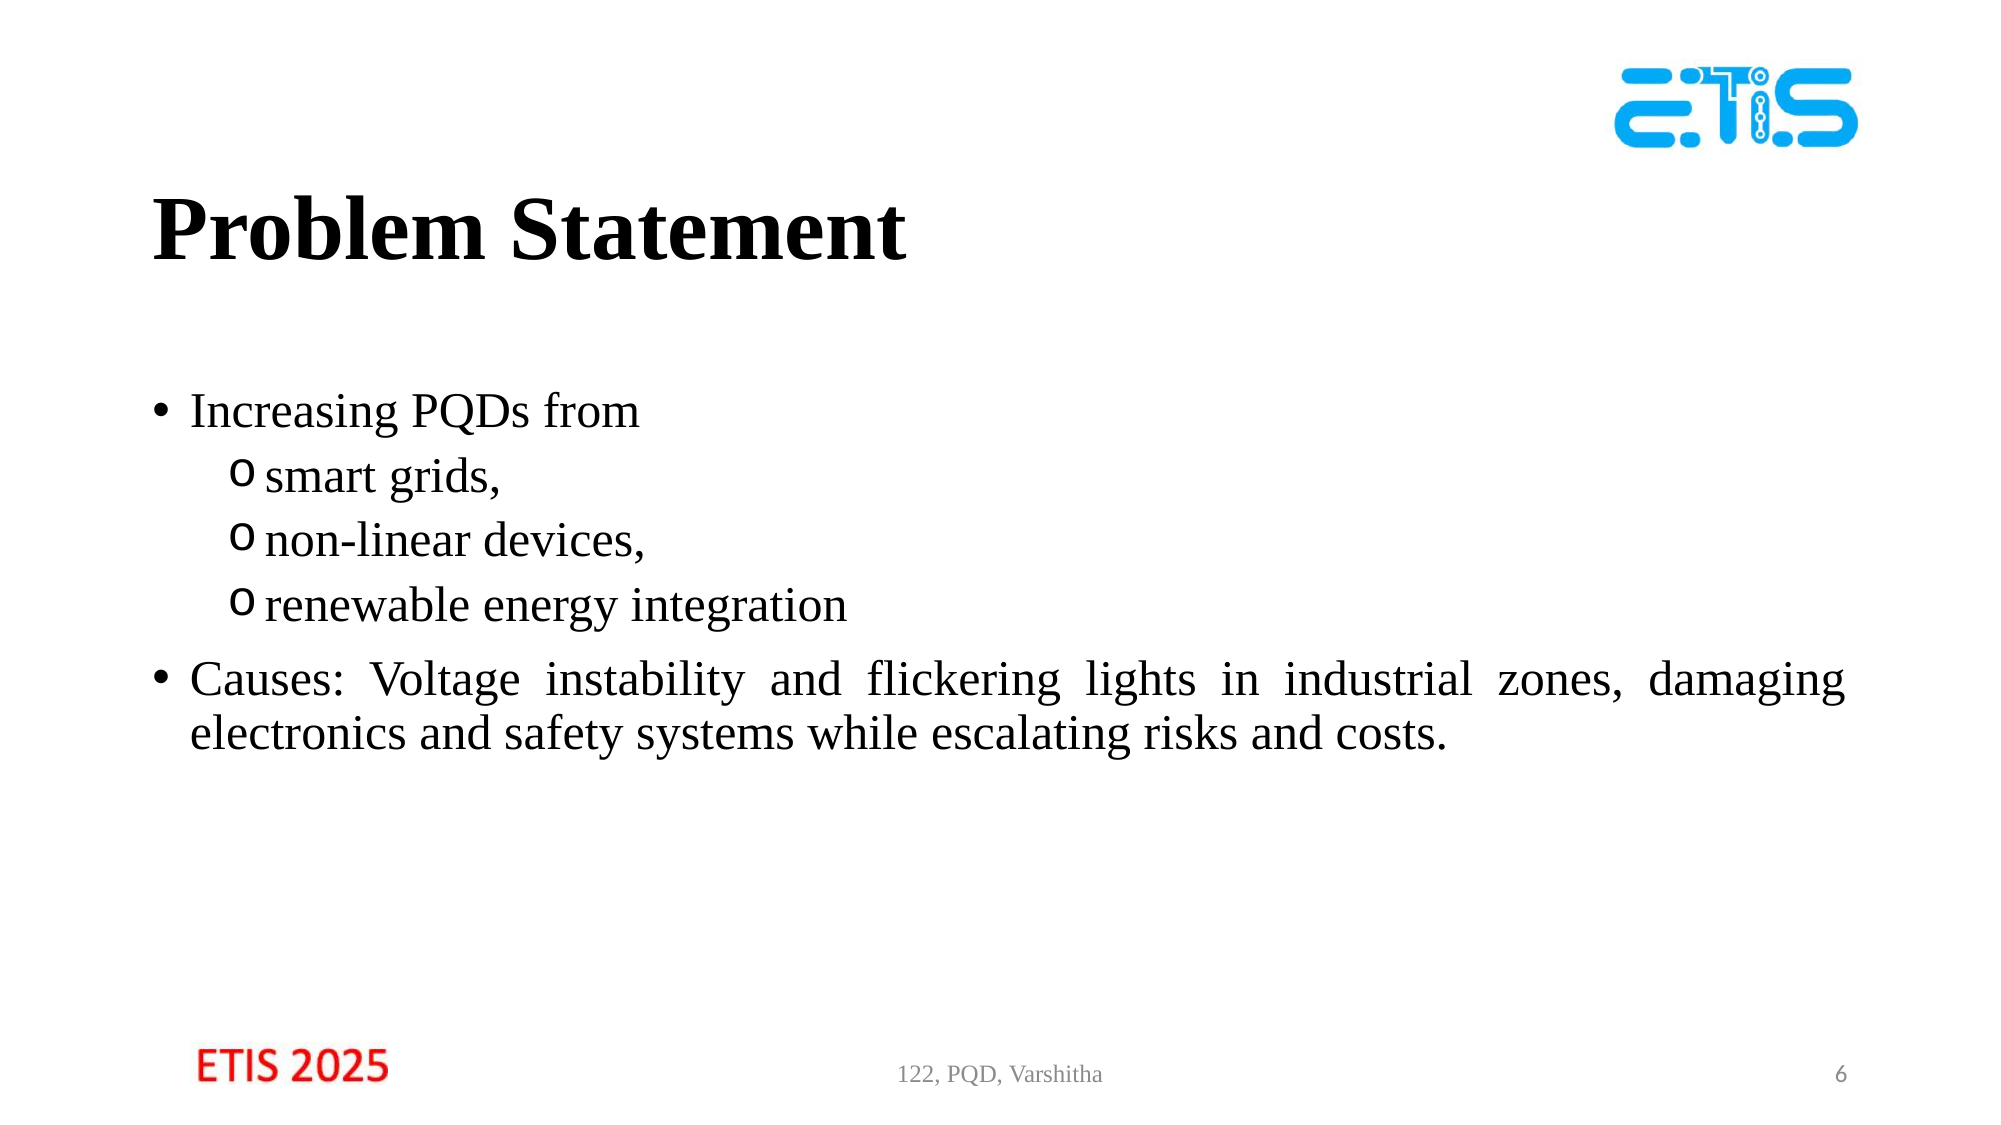

# Problem Statement

Increasing PQDs from
smart grids,
non-linear devices,
renewable energy integration
Causes: Voltage instability and flickering lights in industrial zones, damaging electronics and safety systems while escalating risks and costs.

122, PQD, Varshitha
6